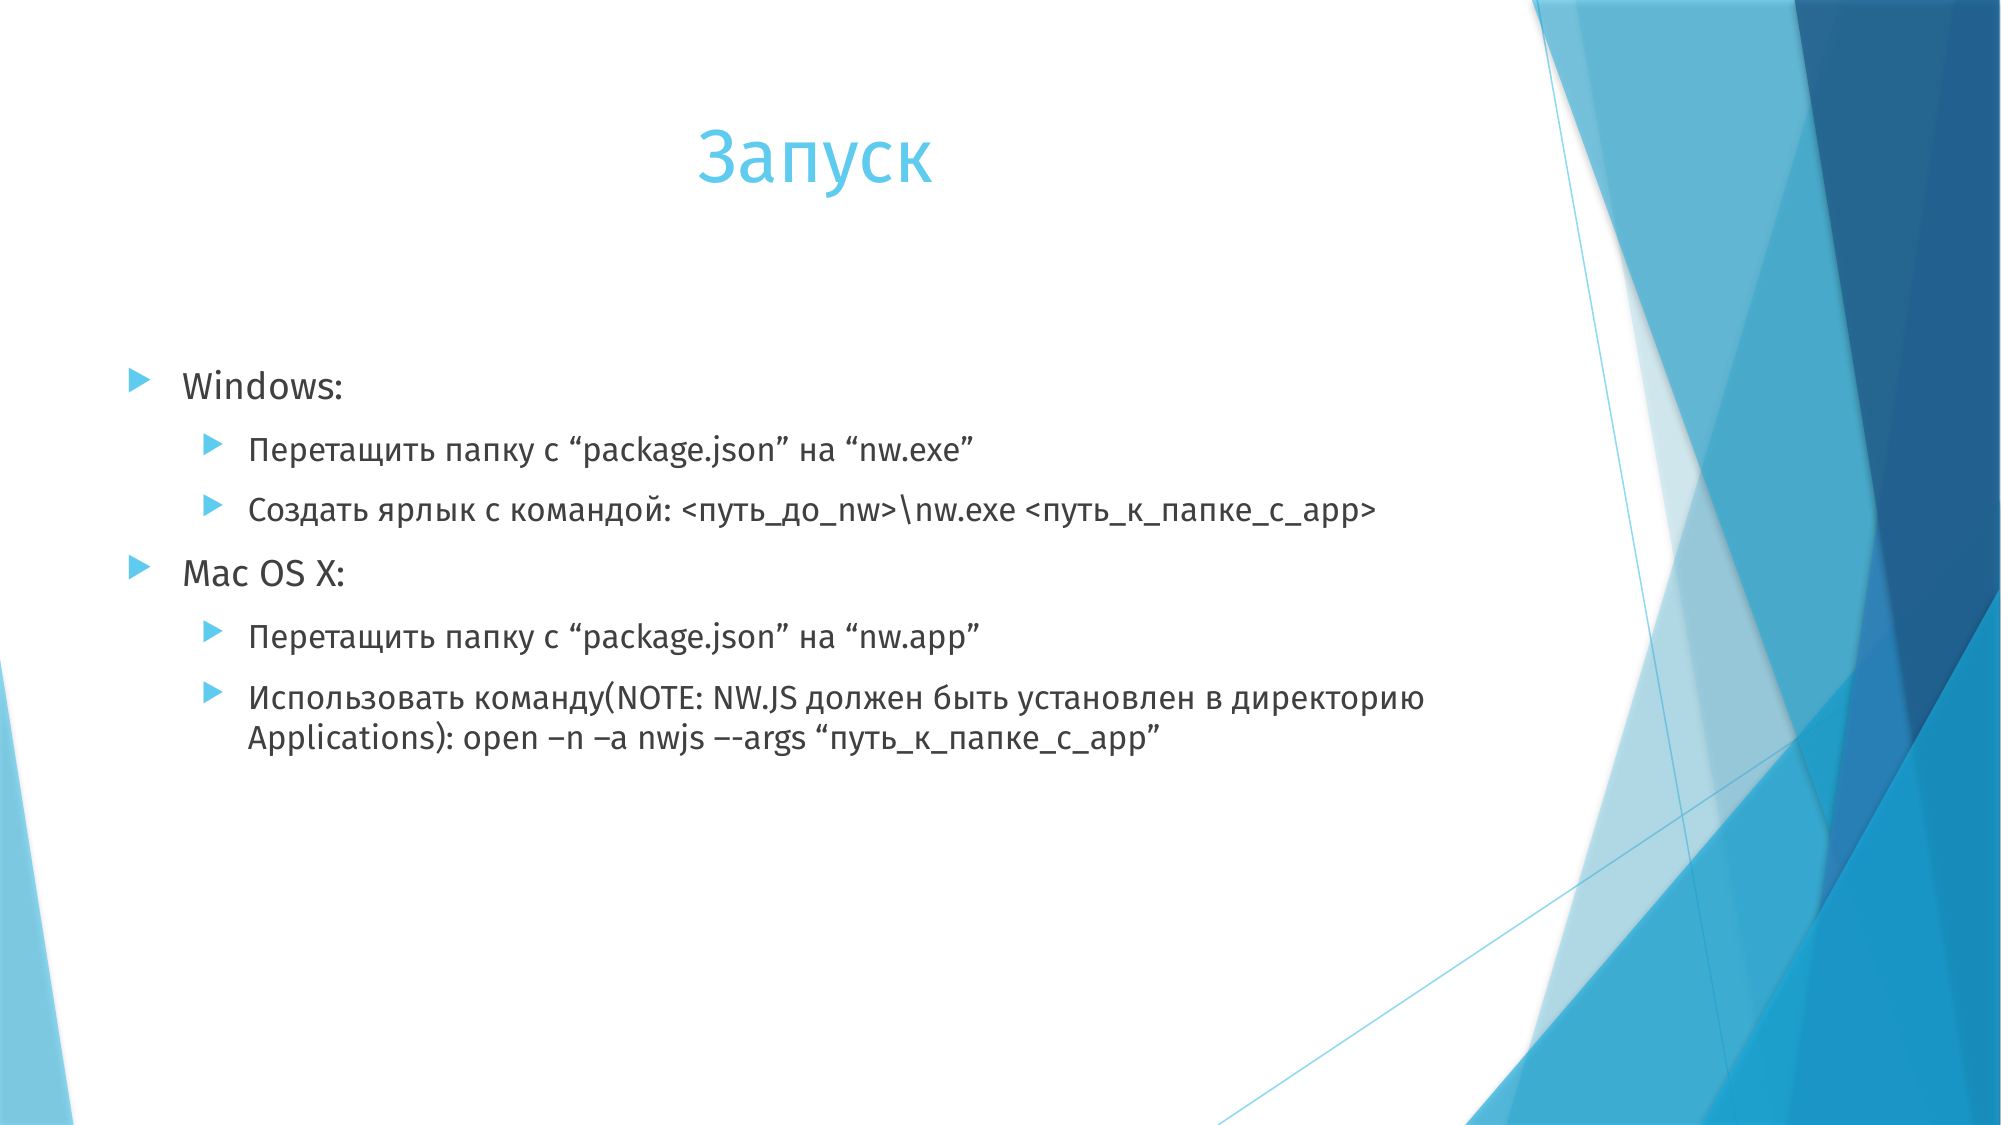

# Запуск
Windows:
Перетащить папку с “package.json” на “nw.exe”
Создать ярлык с командой: <путь_до_nw>\nw.exe <путь_к_папке_с_app>
Mac OS X:
Перетащить папку с “package.json” на “nw.app”
Использовать команду(NOTE: NW.JS должен быть установлен в директорию Applications): open –n –a nwjs –-args “путь_к_папке_с_app”